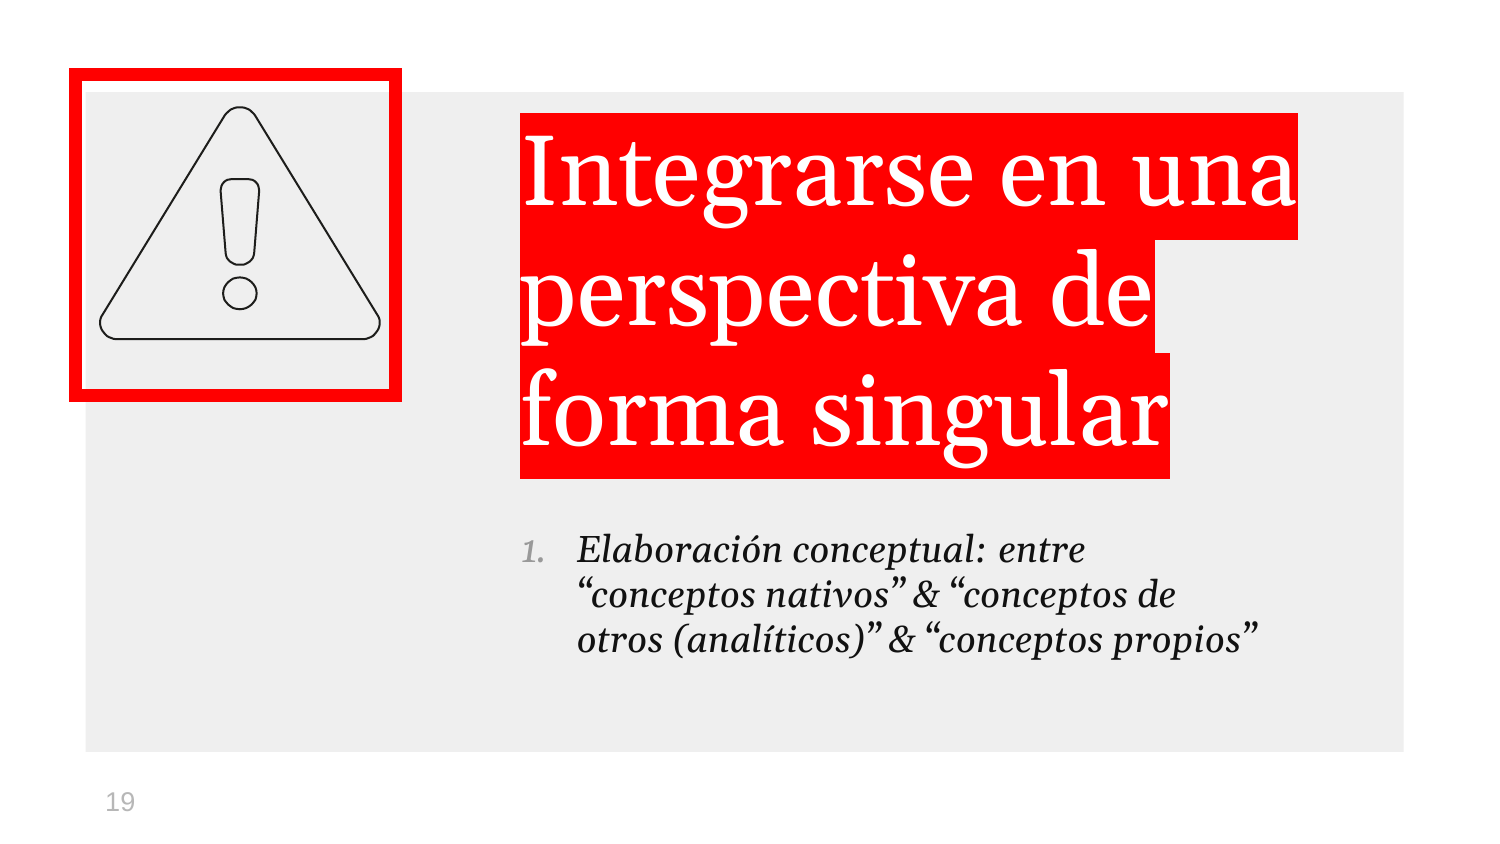

Integrarse en una perspectiva de forma singular

Elaboración conceptual: entre “conceptos nativos” & “conceptos de otros (analíticos)” & “conceptos propios”
19